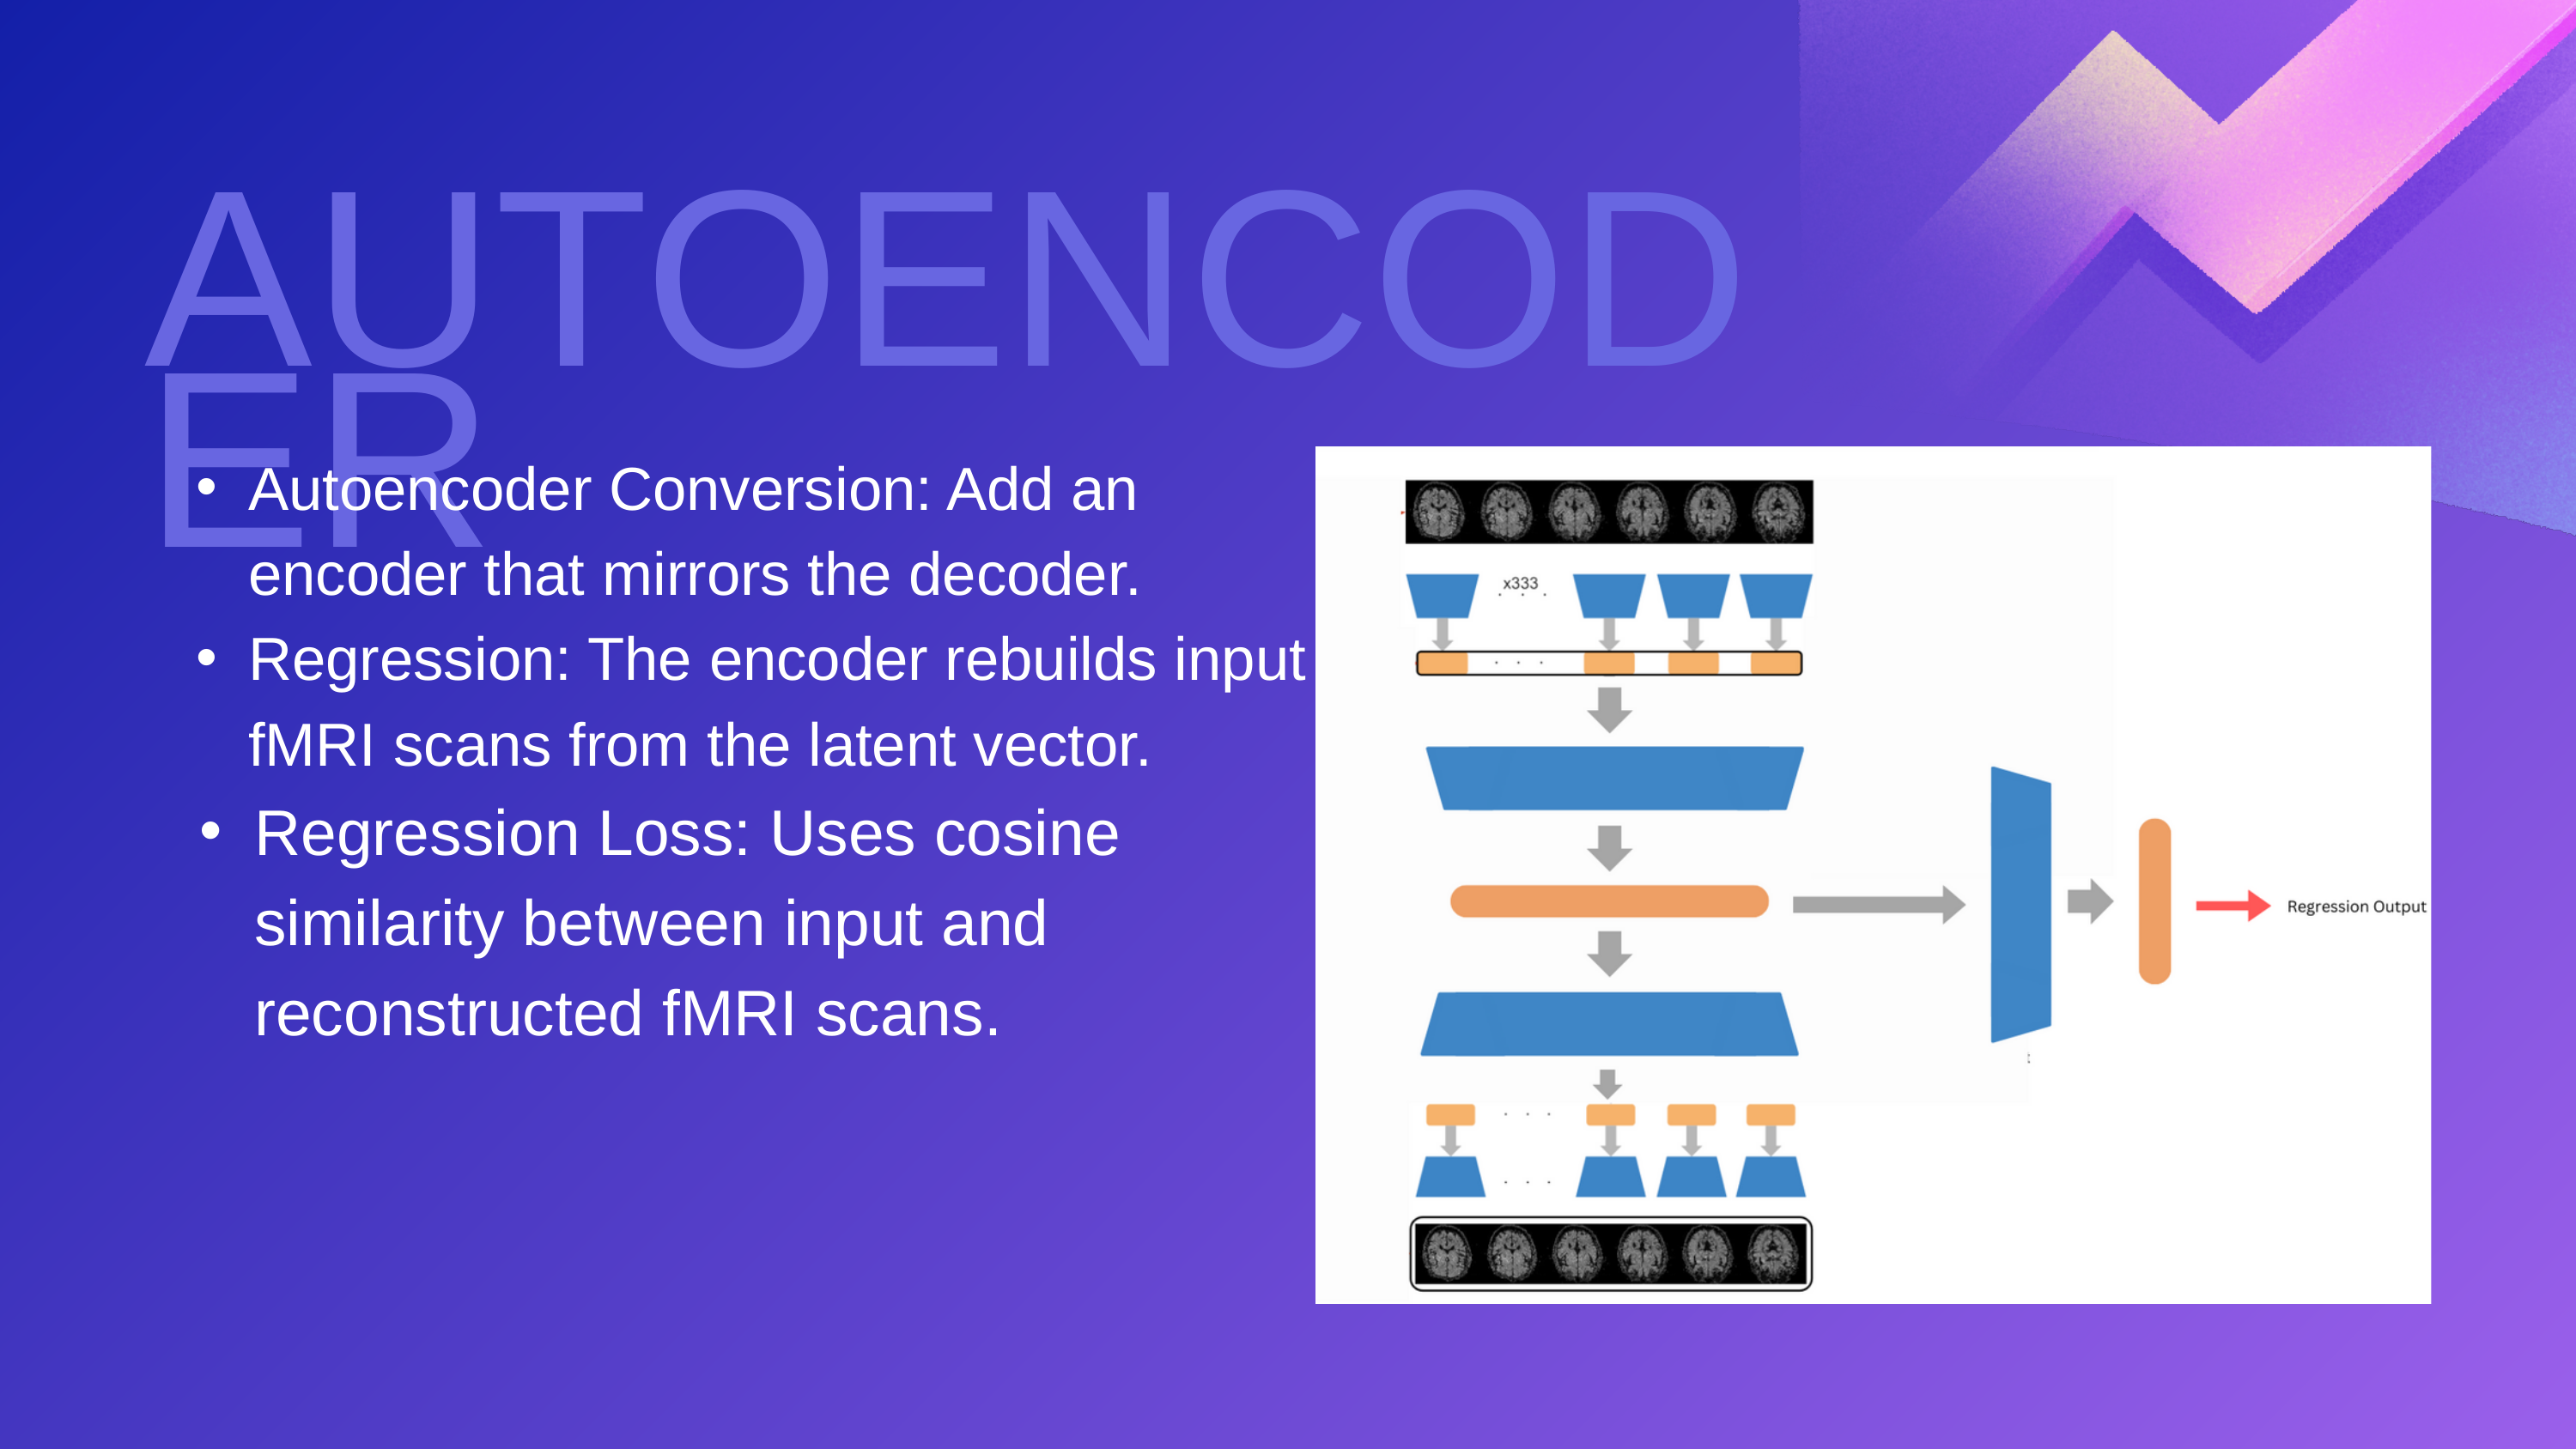

AUTOENCODER
Autoencoder Conversion: Add an encoder that mirrors the decoder.
Regression: The encoder rebuilds input fMRI scans from the latent vector.
Regression Loss: Uses cosine similarity between input and reconstructed fMRI scans.